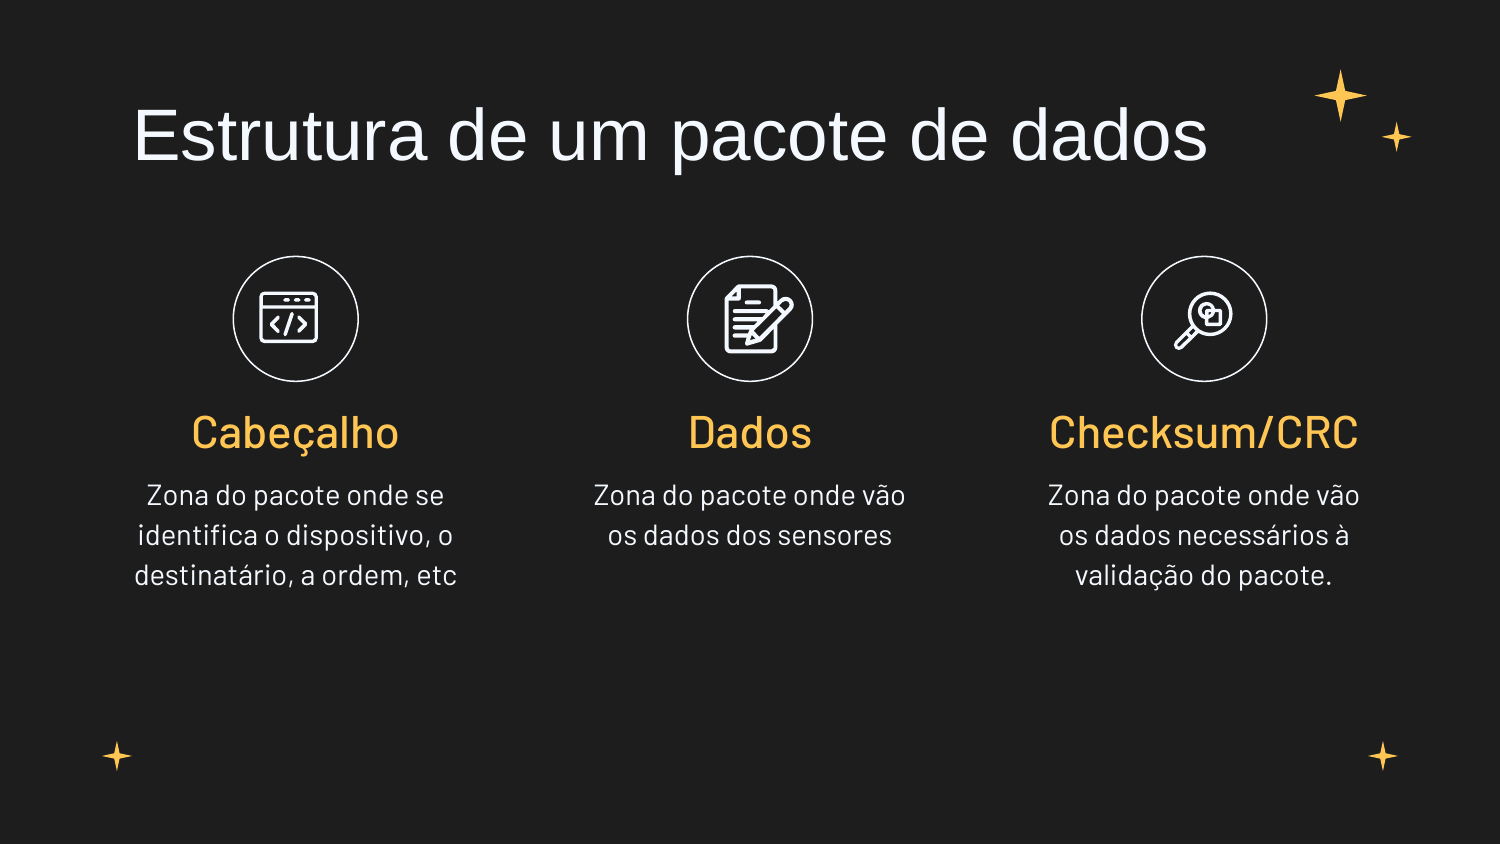

# Estrutura de um pacote de dados

Cabeçalho
Dados
Checksum/CRC
Zona do pacote onde se identifica o dispositivo, o destinatário, a ordem, etc
Zona do pacote onde vão os dados dos sensores
Zona do pacote onde vão os dados necessários à validação do pacote.